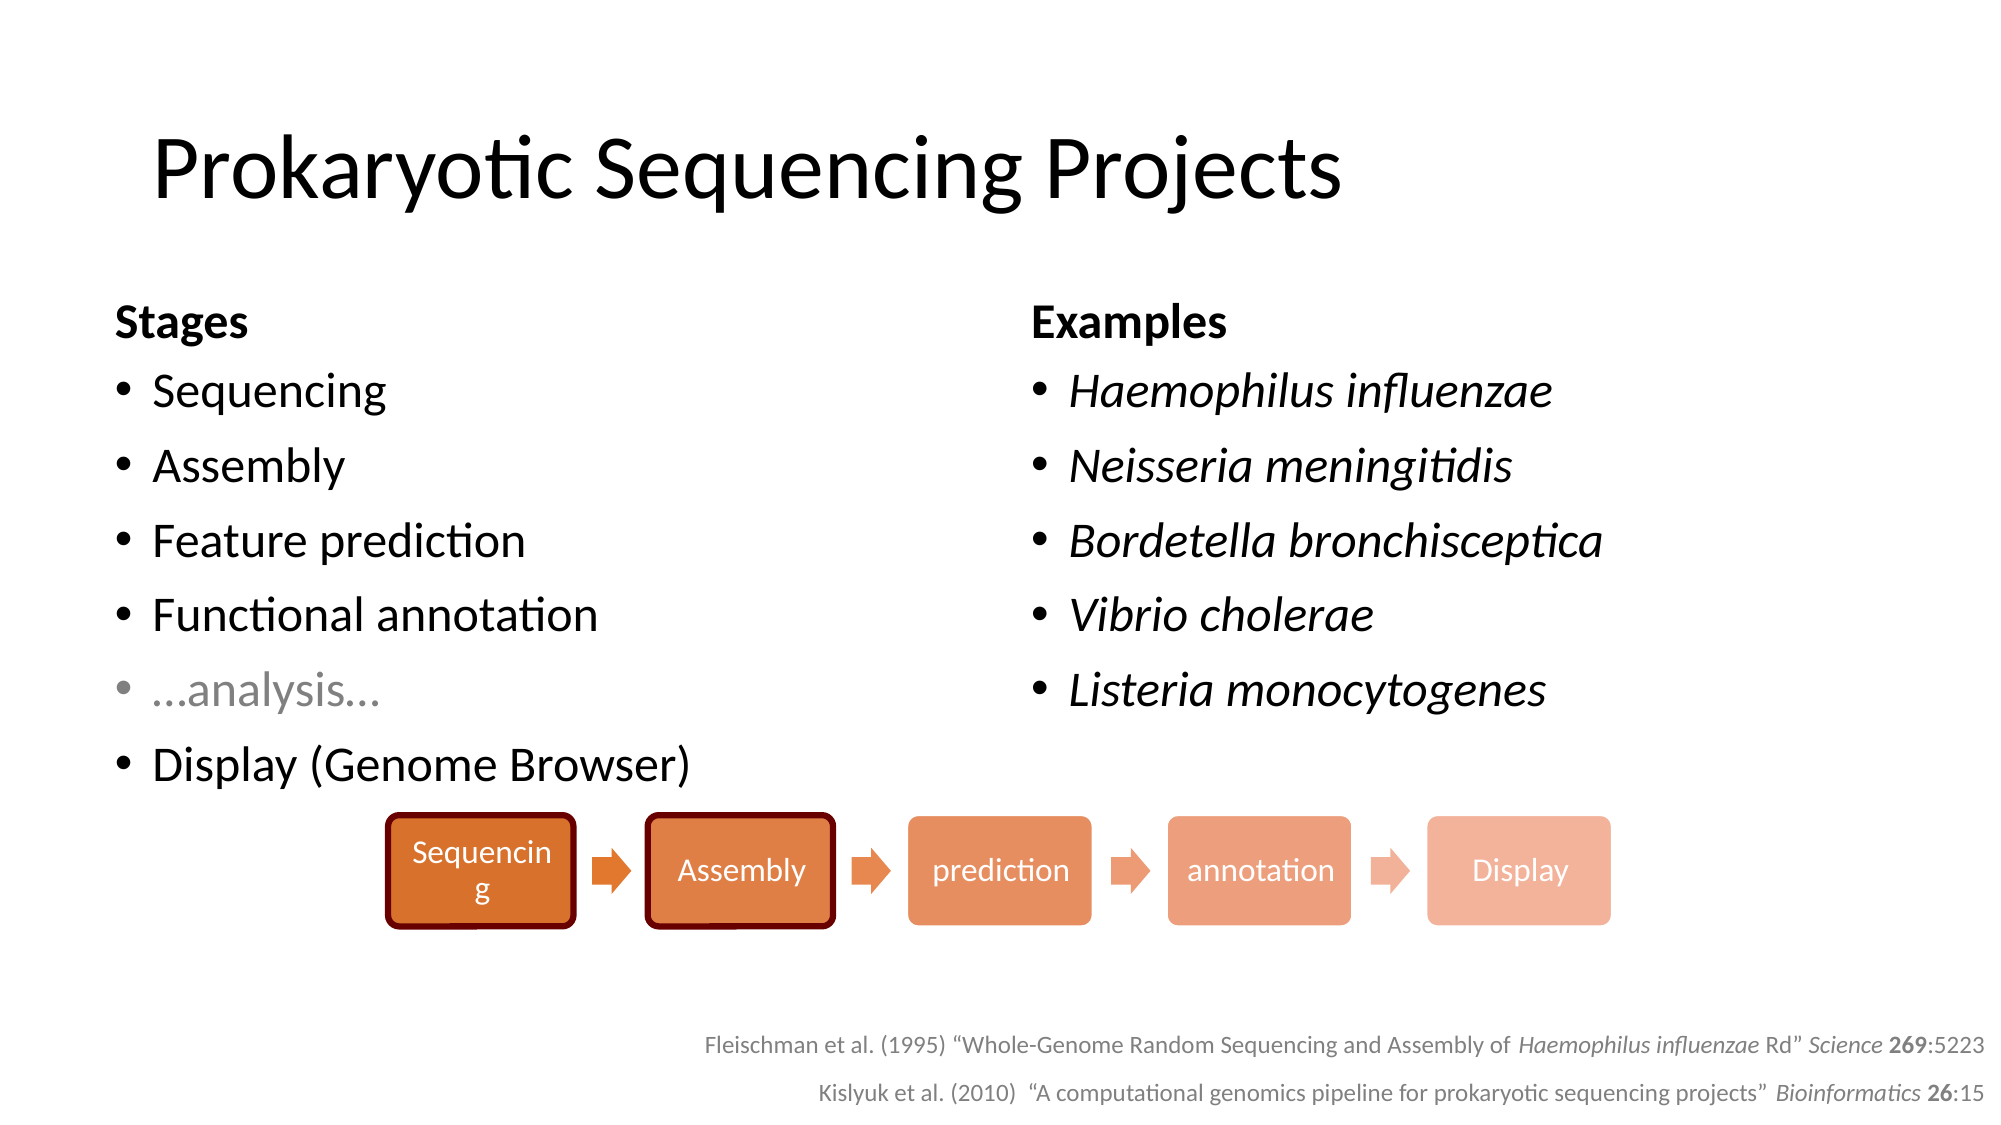

# Prokaryotic Sequencing Projects
Stages
Examples
Sequencing
Assembly
Feature prediction
Functional annotation
…analysis…
Display (Genome Browser)

Haemophilus influenzae
Neisseria meningitidis
Bordetella bronchisceptica
Vibrio cholerae
Listeria monocytogenes

Sequencing

Assembly

prediction

annotation

Display
Fleischman et al. (1995) “Whole-Genome Random Sequencing and Assembly of Haemophilus influenzae Rd” Science 269:5223
Kislyuk et al. (2010)  “A computational genomics pipeline for prokaryotic sequencing projects” Bioinformatics 26:15